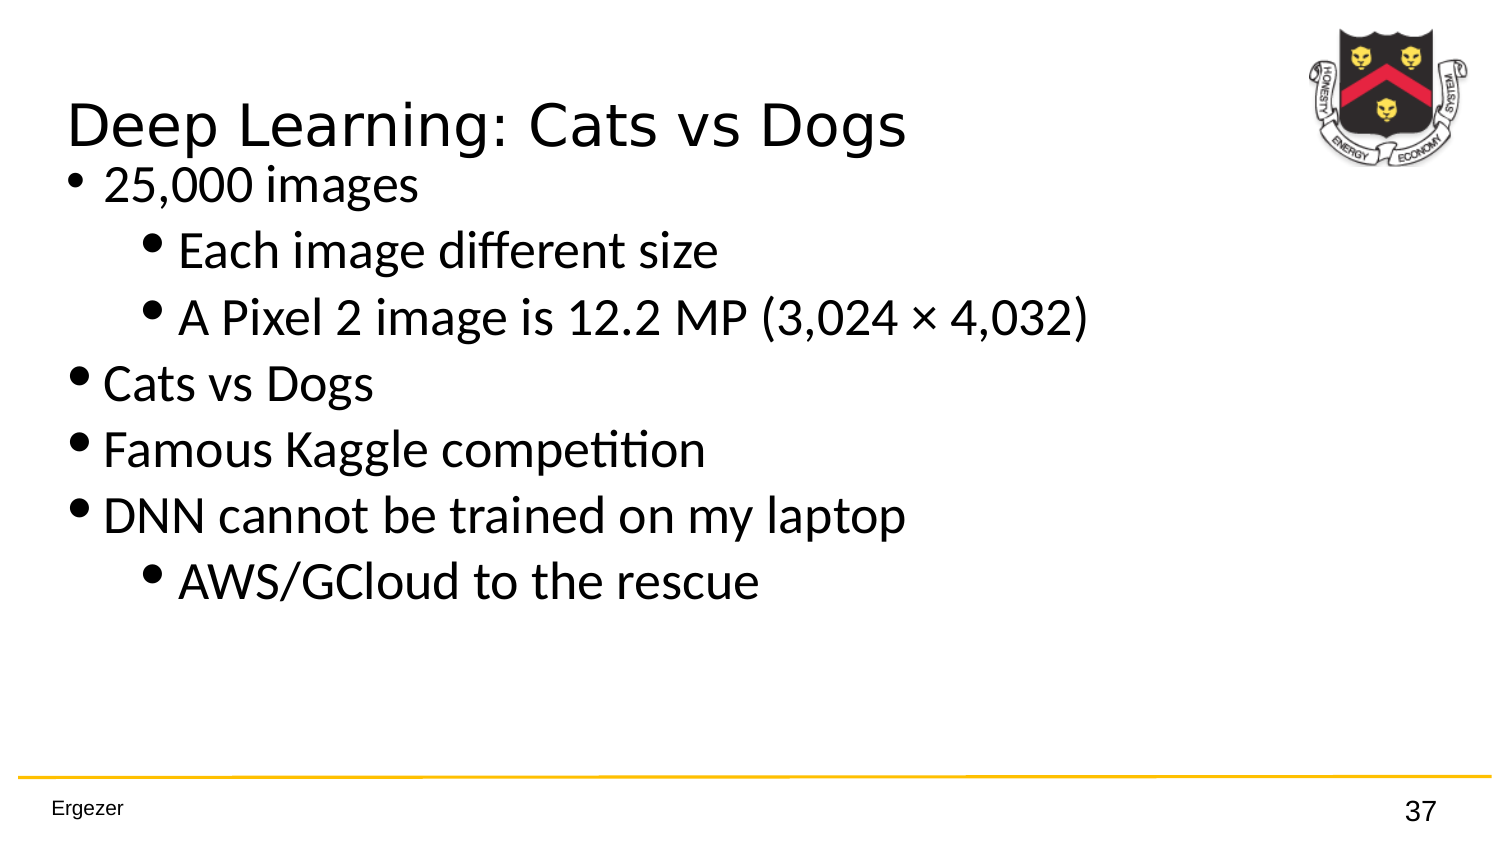

# Deep Learning: Cats vs Dogs
25,000 images
Each image different size
A Pixel 2 image is 12.2 MP (3,024 × 4,032)
Cats vs Dogs
Famous Kaggle competition
DNN cannot be trained on my laptop
AWS/GCloud to the rescue

37